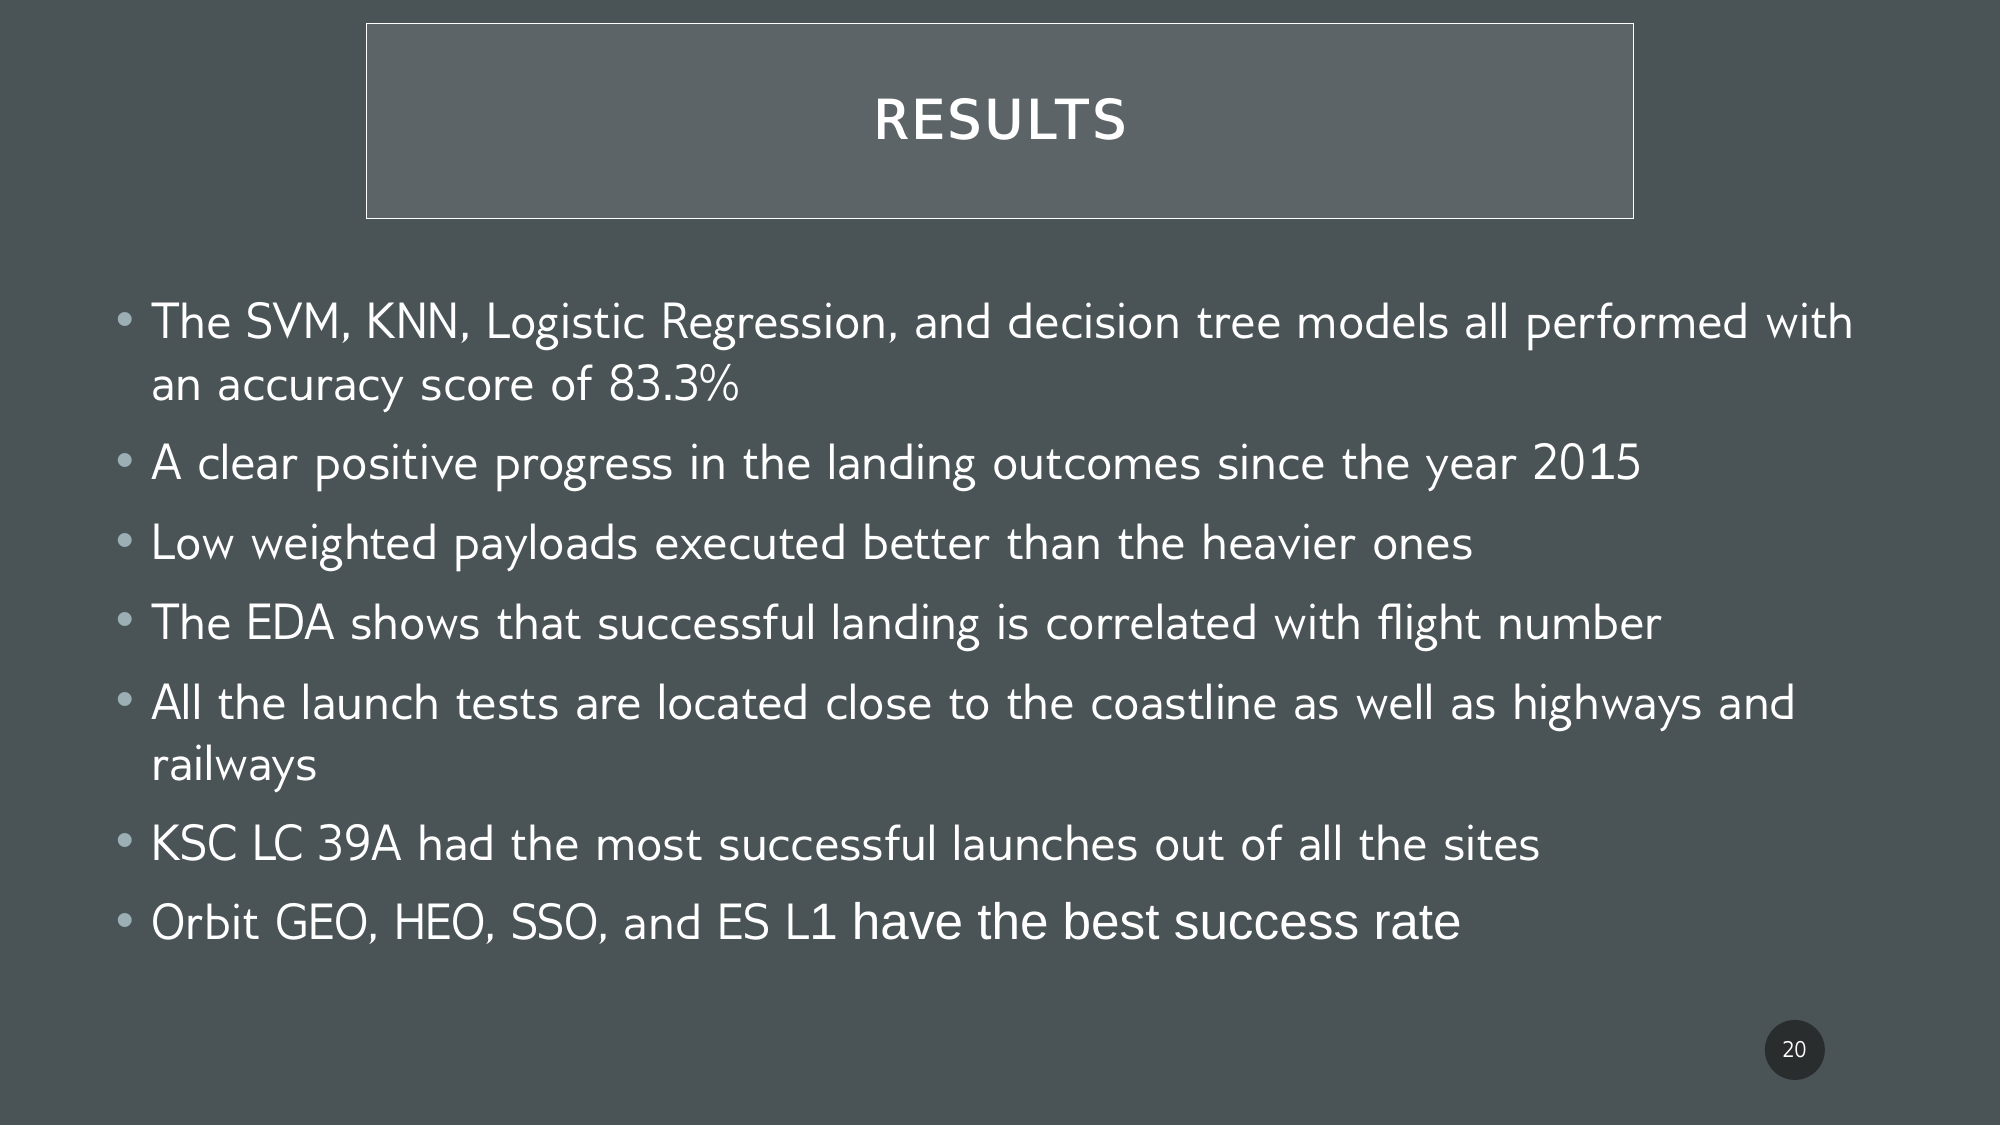

Results
The SVM, KNN, Logistic Regression, and decision tree models all performed with an accuracy score of 83.3%
A clear positive progress in the landing outcomes since the year 2015
Low weighted payloads executed better than the heavier ones
The EDA shows that successful landing is correlated with flight number
All the launch tests are located close to the coastline as well as highways and railways
KSC LC 39A had the most successful launches out of all the sites
Orbit GEO, HEO, SSO, and ES L1 have the best success rate

20